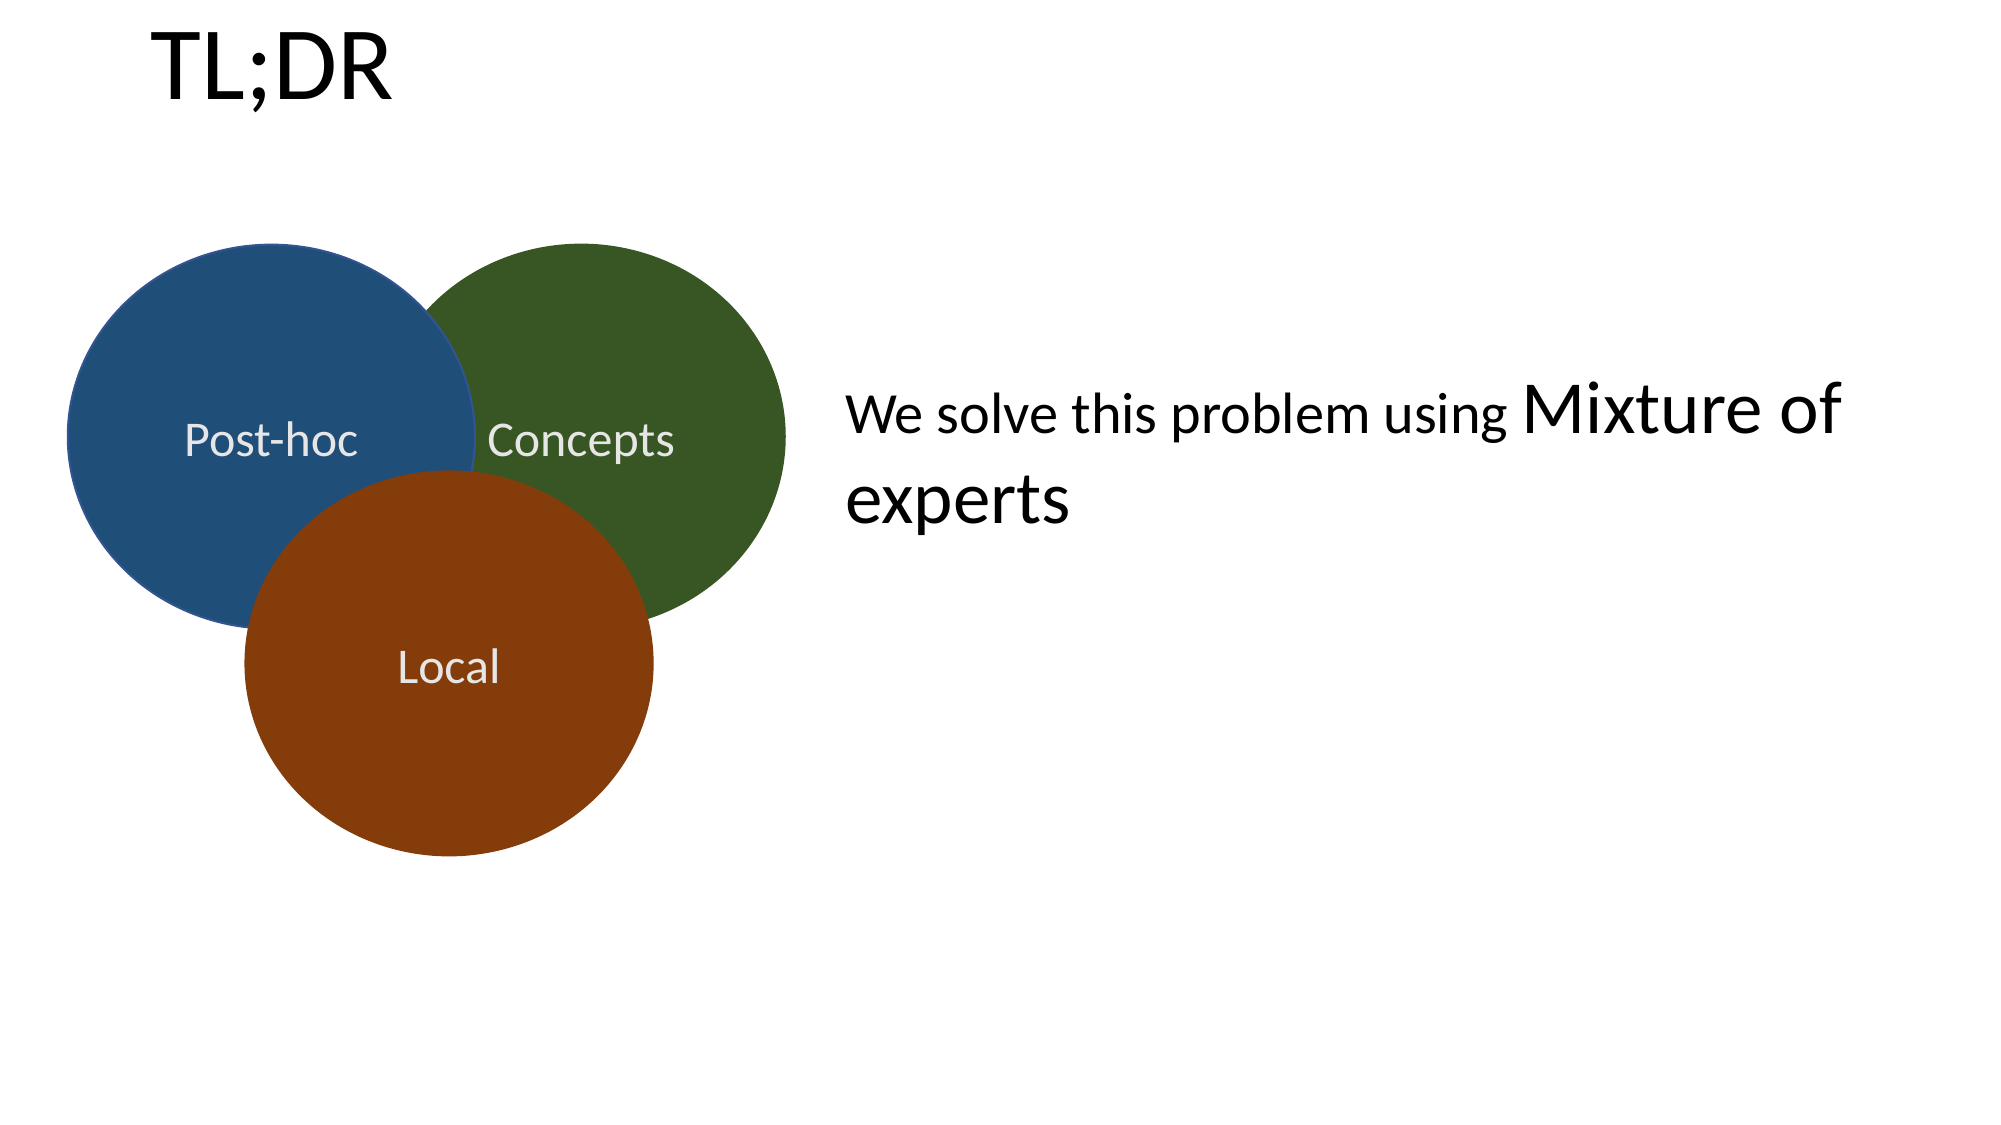

TL;DR
Post-hoc
Concepts
We solve this problem using Mixture of experts
Local